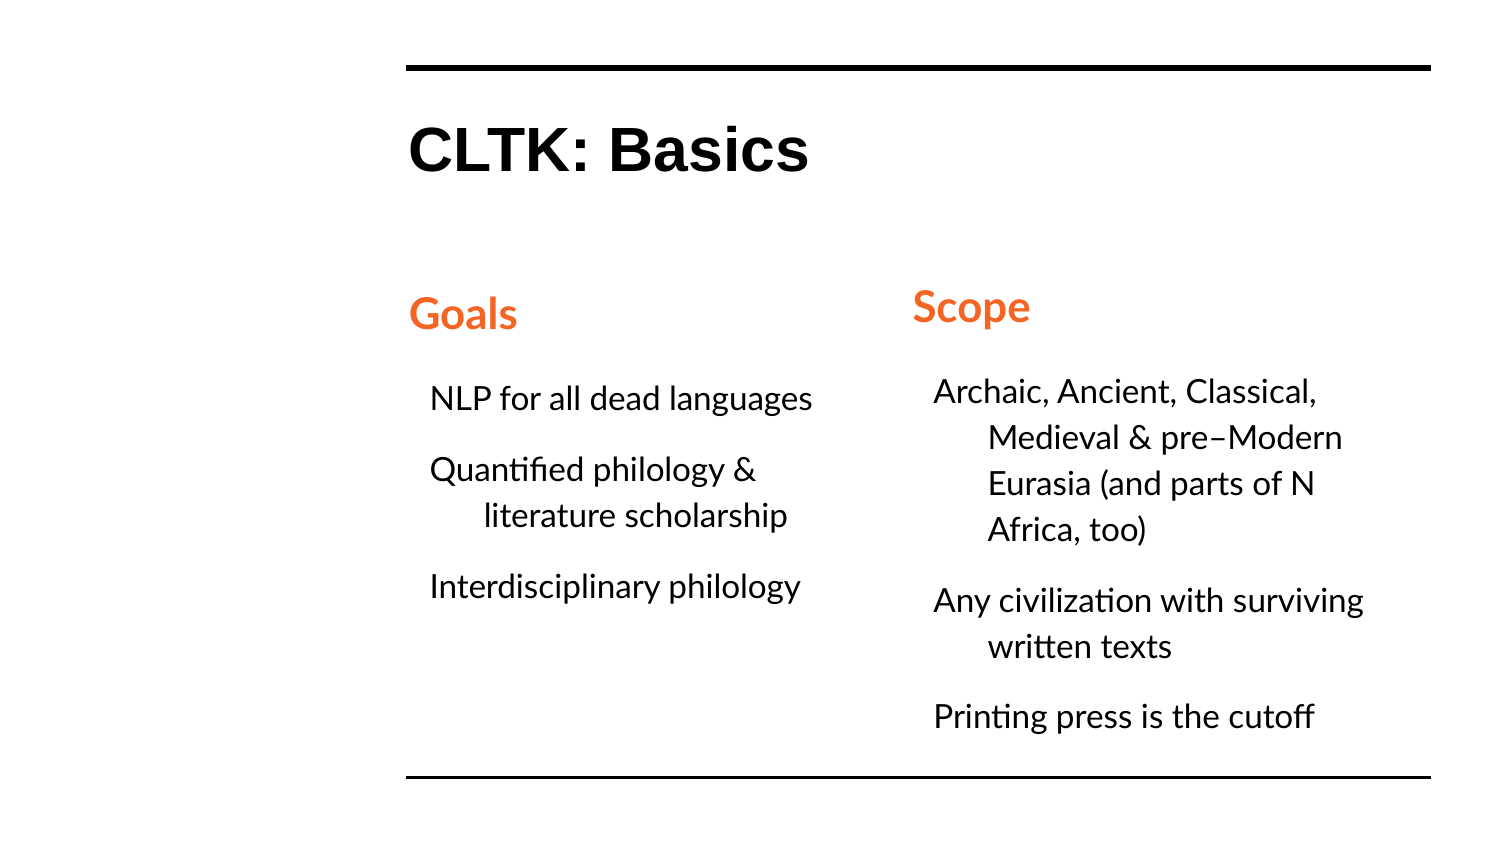

# CLTK: Basics
Scope
Archaic, Ancient, Classical, Medieval & pre–Modern Eurasia (and parts of N Africa, too)
Any civilization with surviving written texts
Printing press is the cutoff
Goals
NLP for all dead languages
Quantified philology & literature scholarship
Interdisciplinary philology